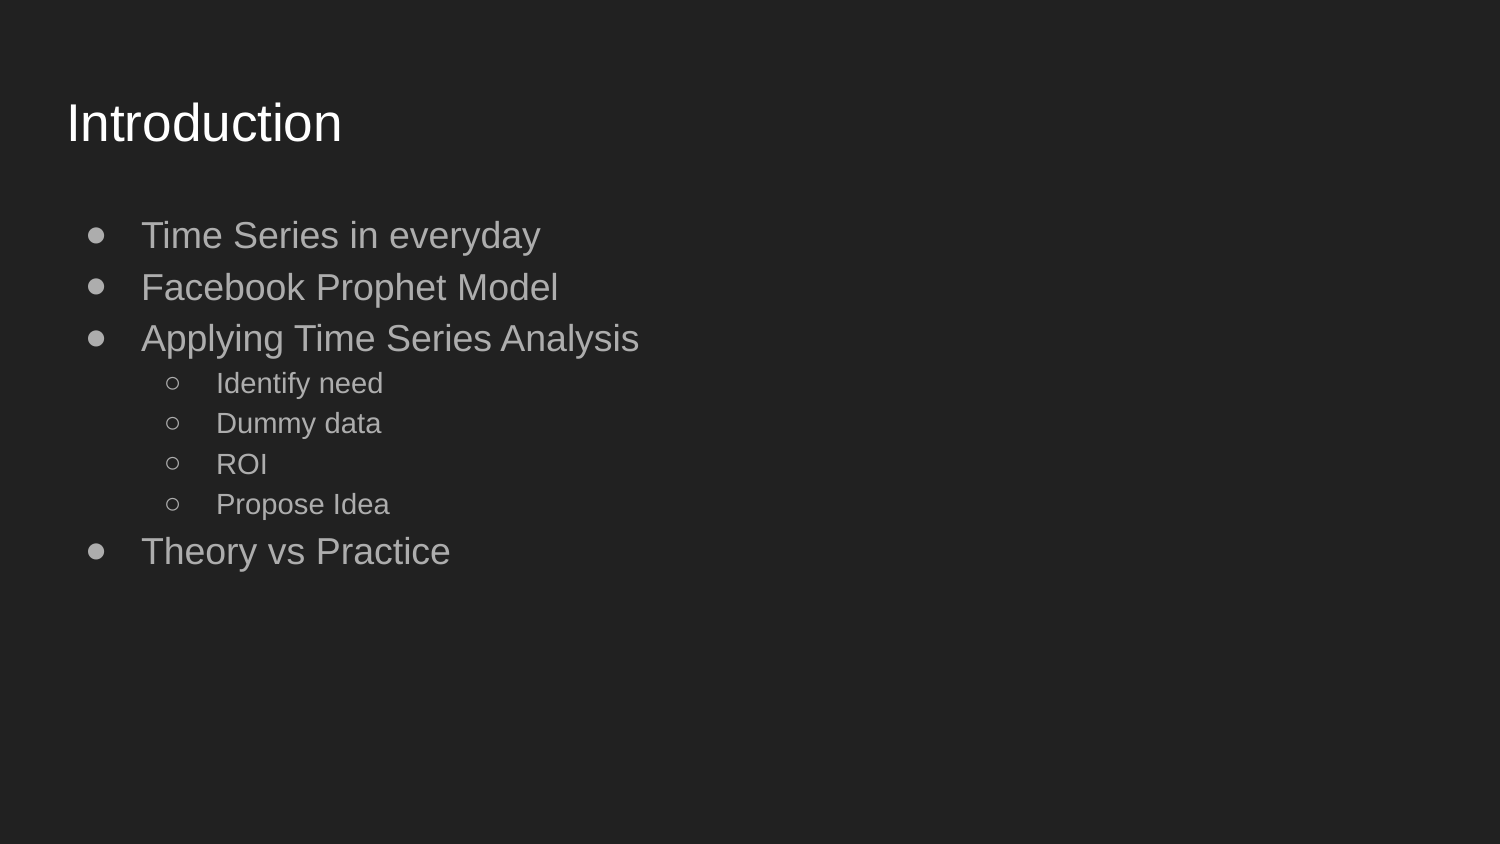

# Introduction
Time Series in everyday
Facebook Prophet Model
Applying Time Series Analysis
Identify need
Dummy data
ROI
Propose Idea
Theory vs Practice